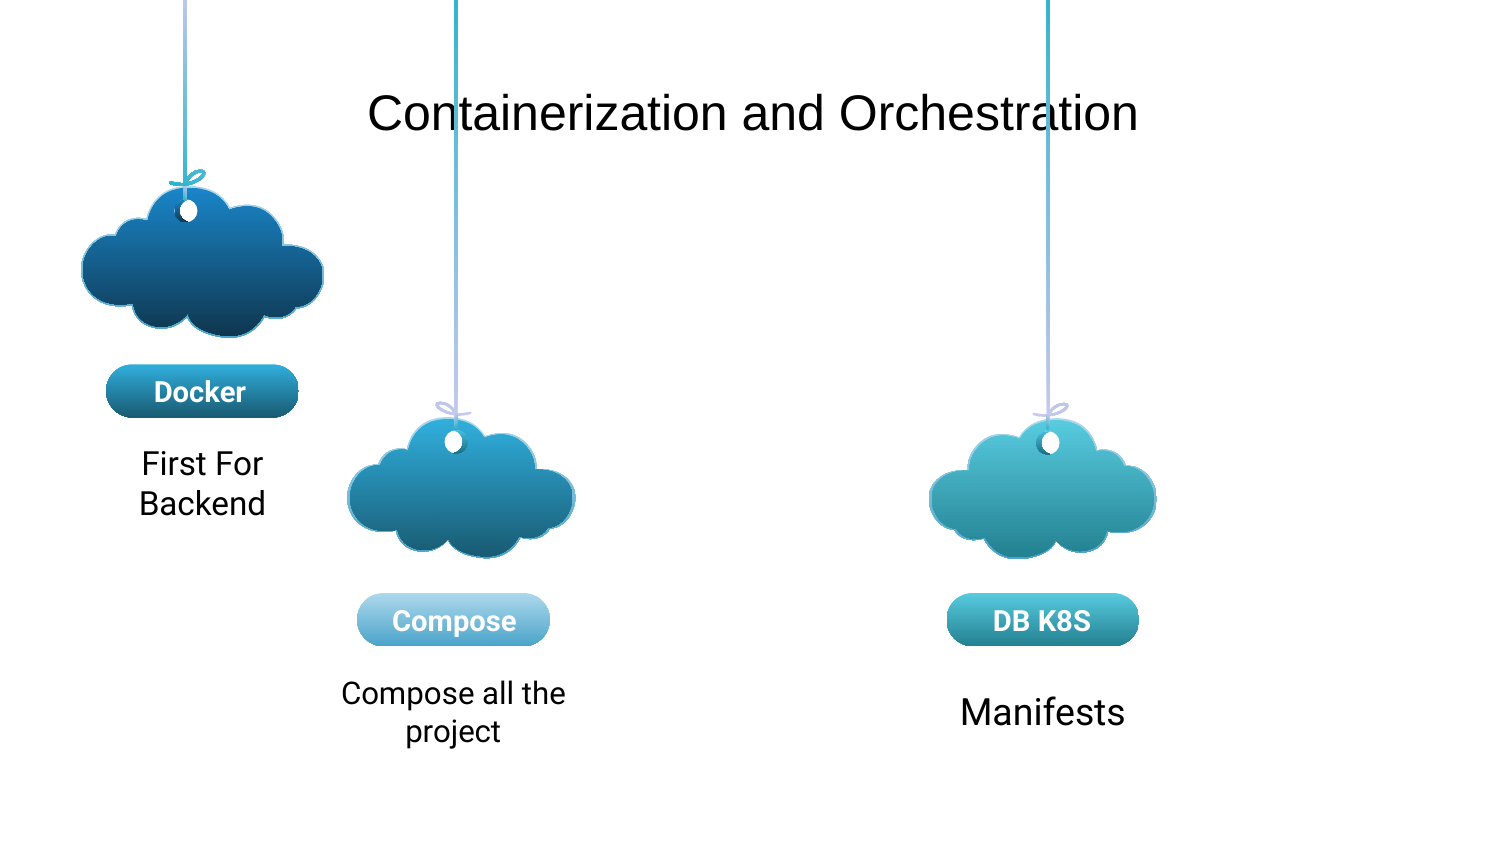

# Containerization and Orchestration

Docker

First For Backend

Compose
DB K8S
Compose all the project
Manifests